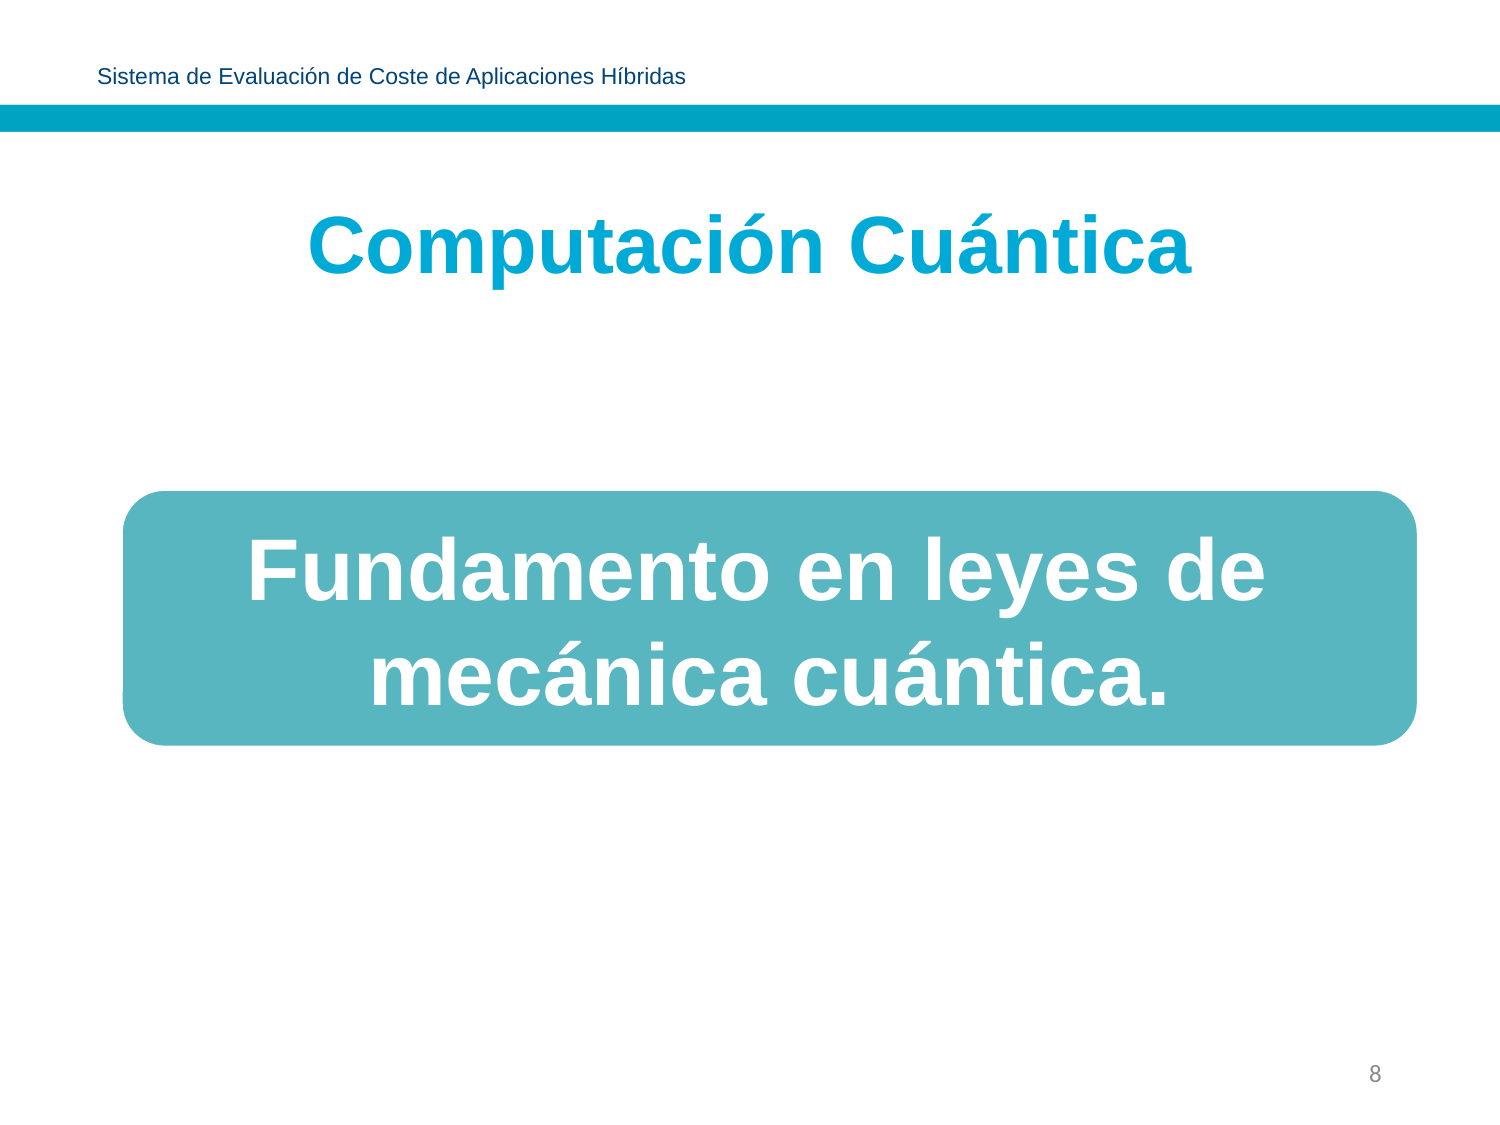

Sistema de Evaluación de Coste de Aplicaciones Híbridas

Computación Cuántica
Fundamento en leyes de
mecánica cuántica.
8